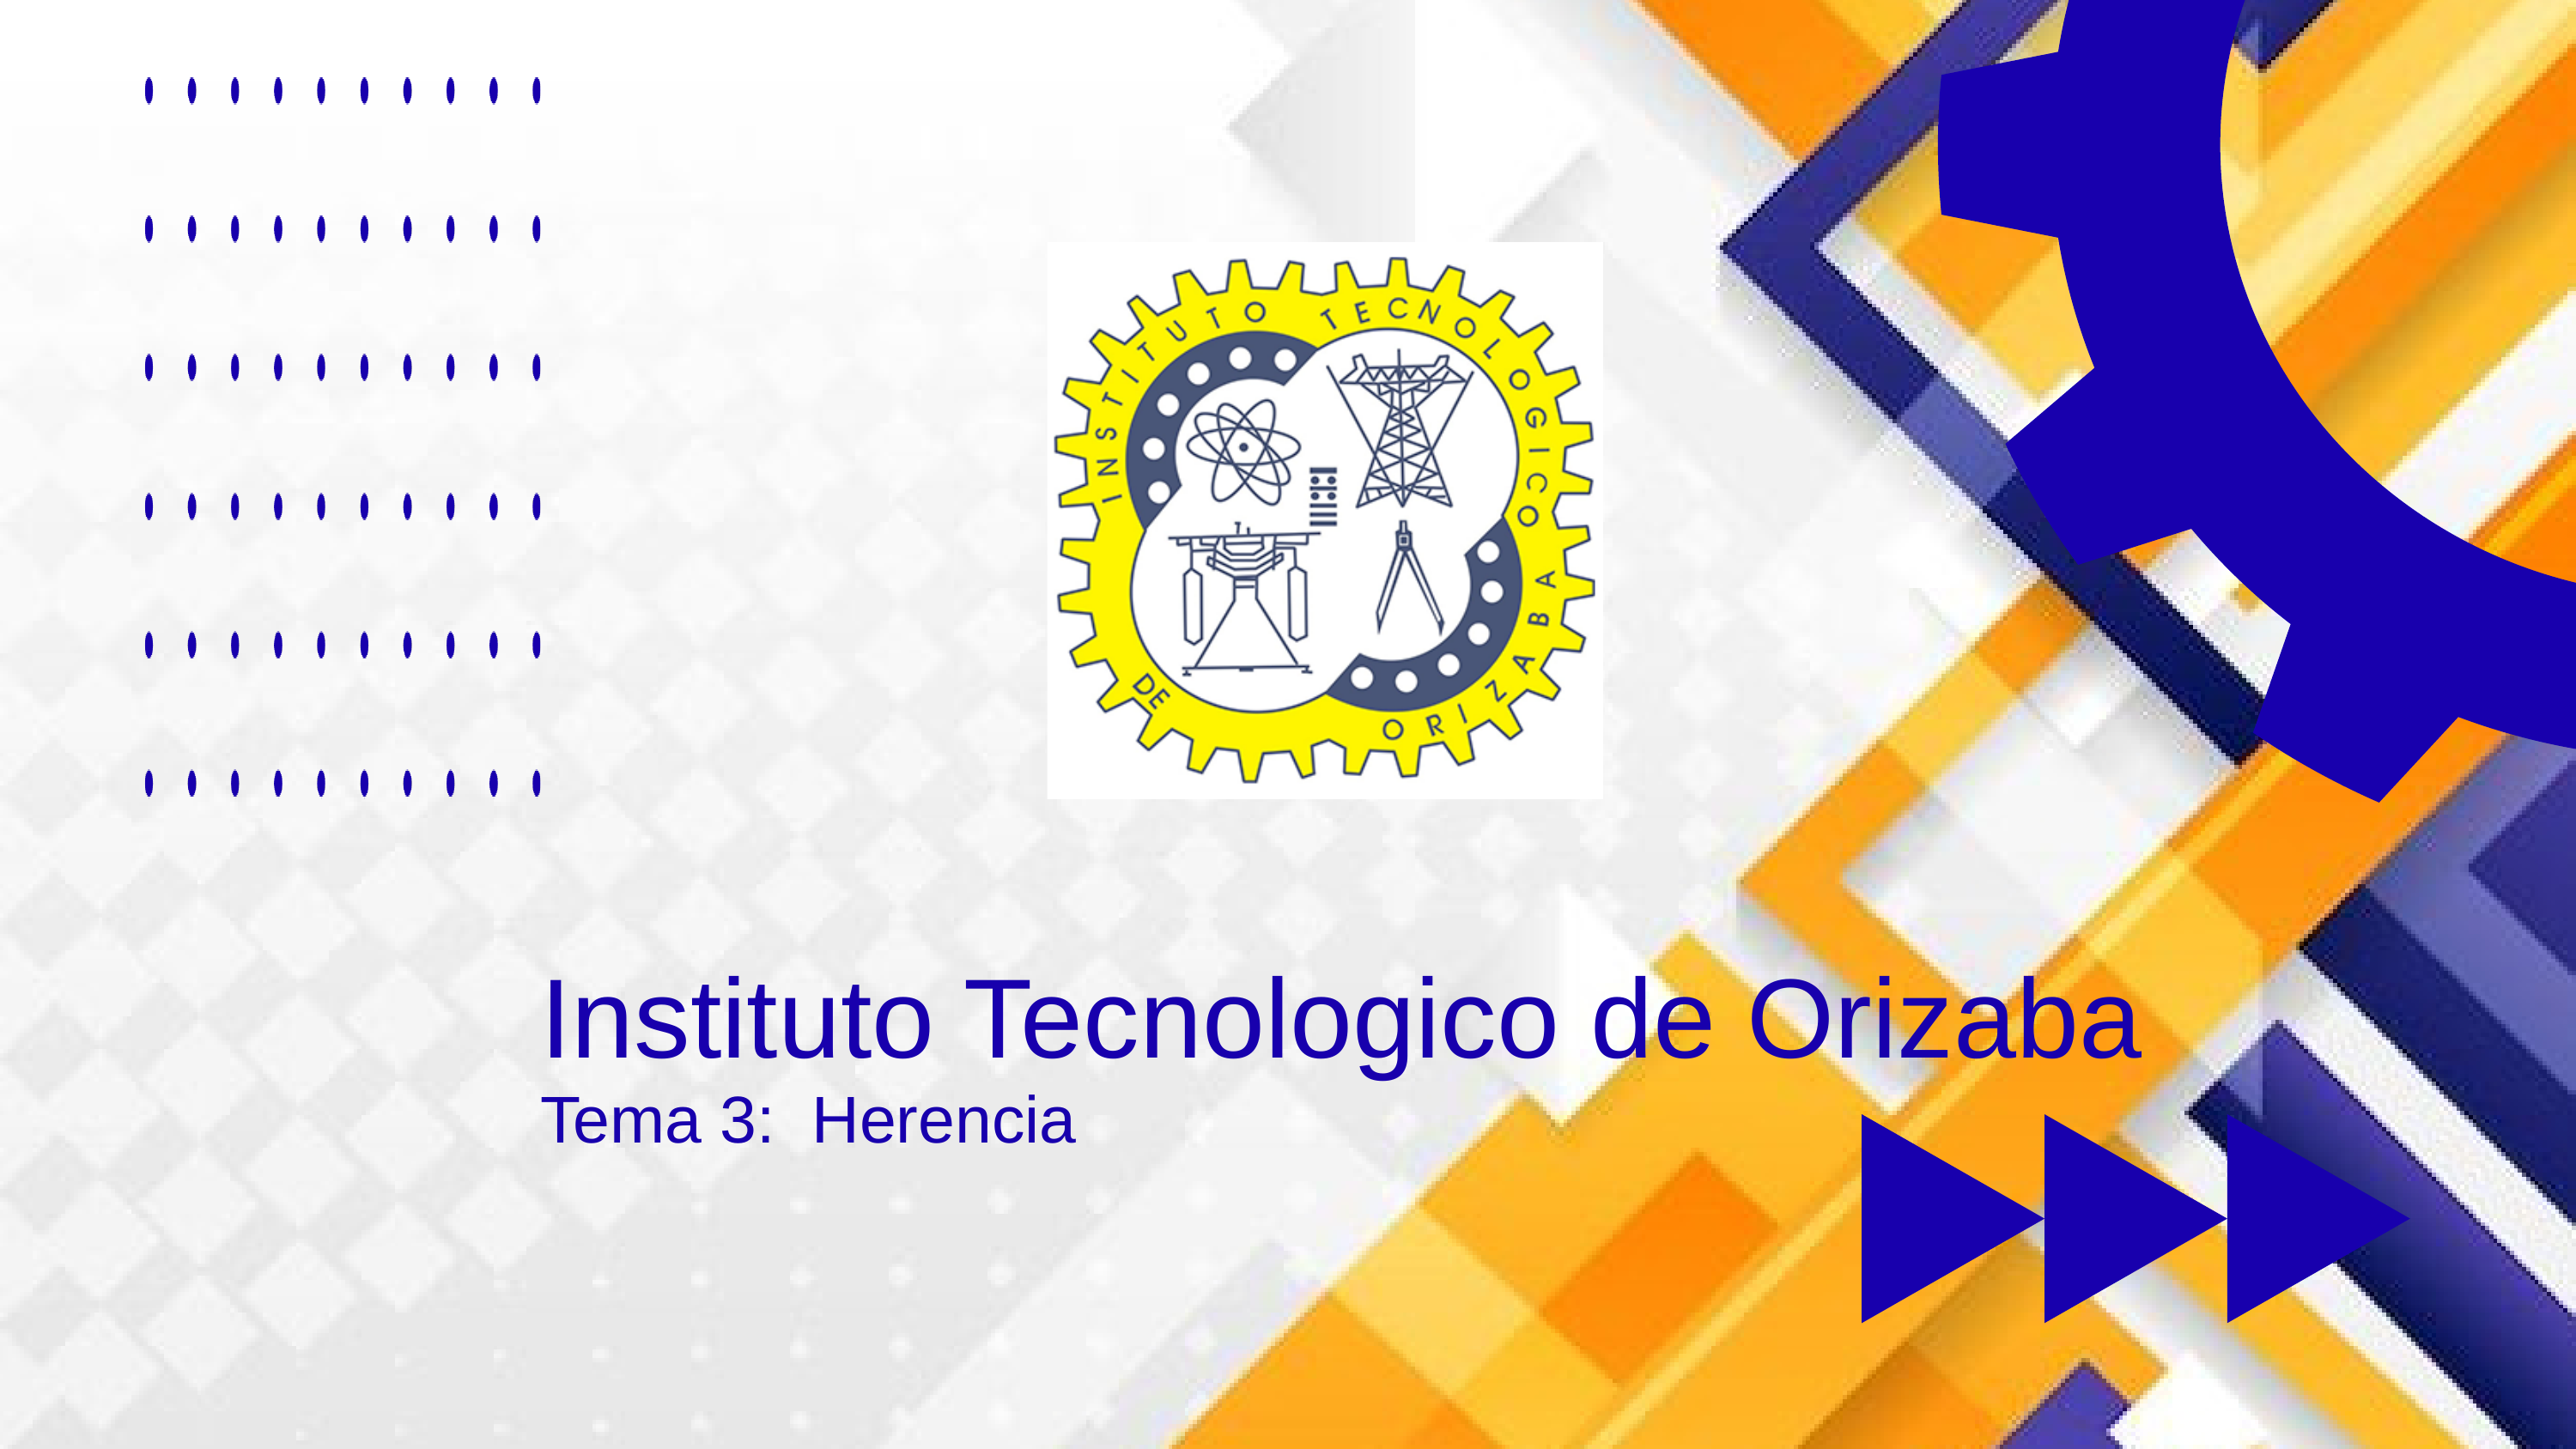

Instituto Tecnologico de Orizaba
Tema 3:  Herencia